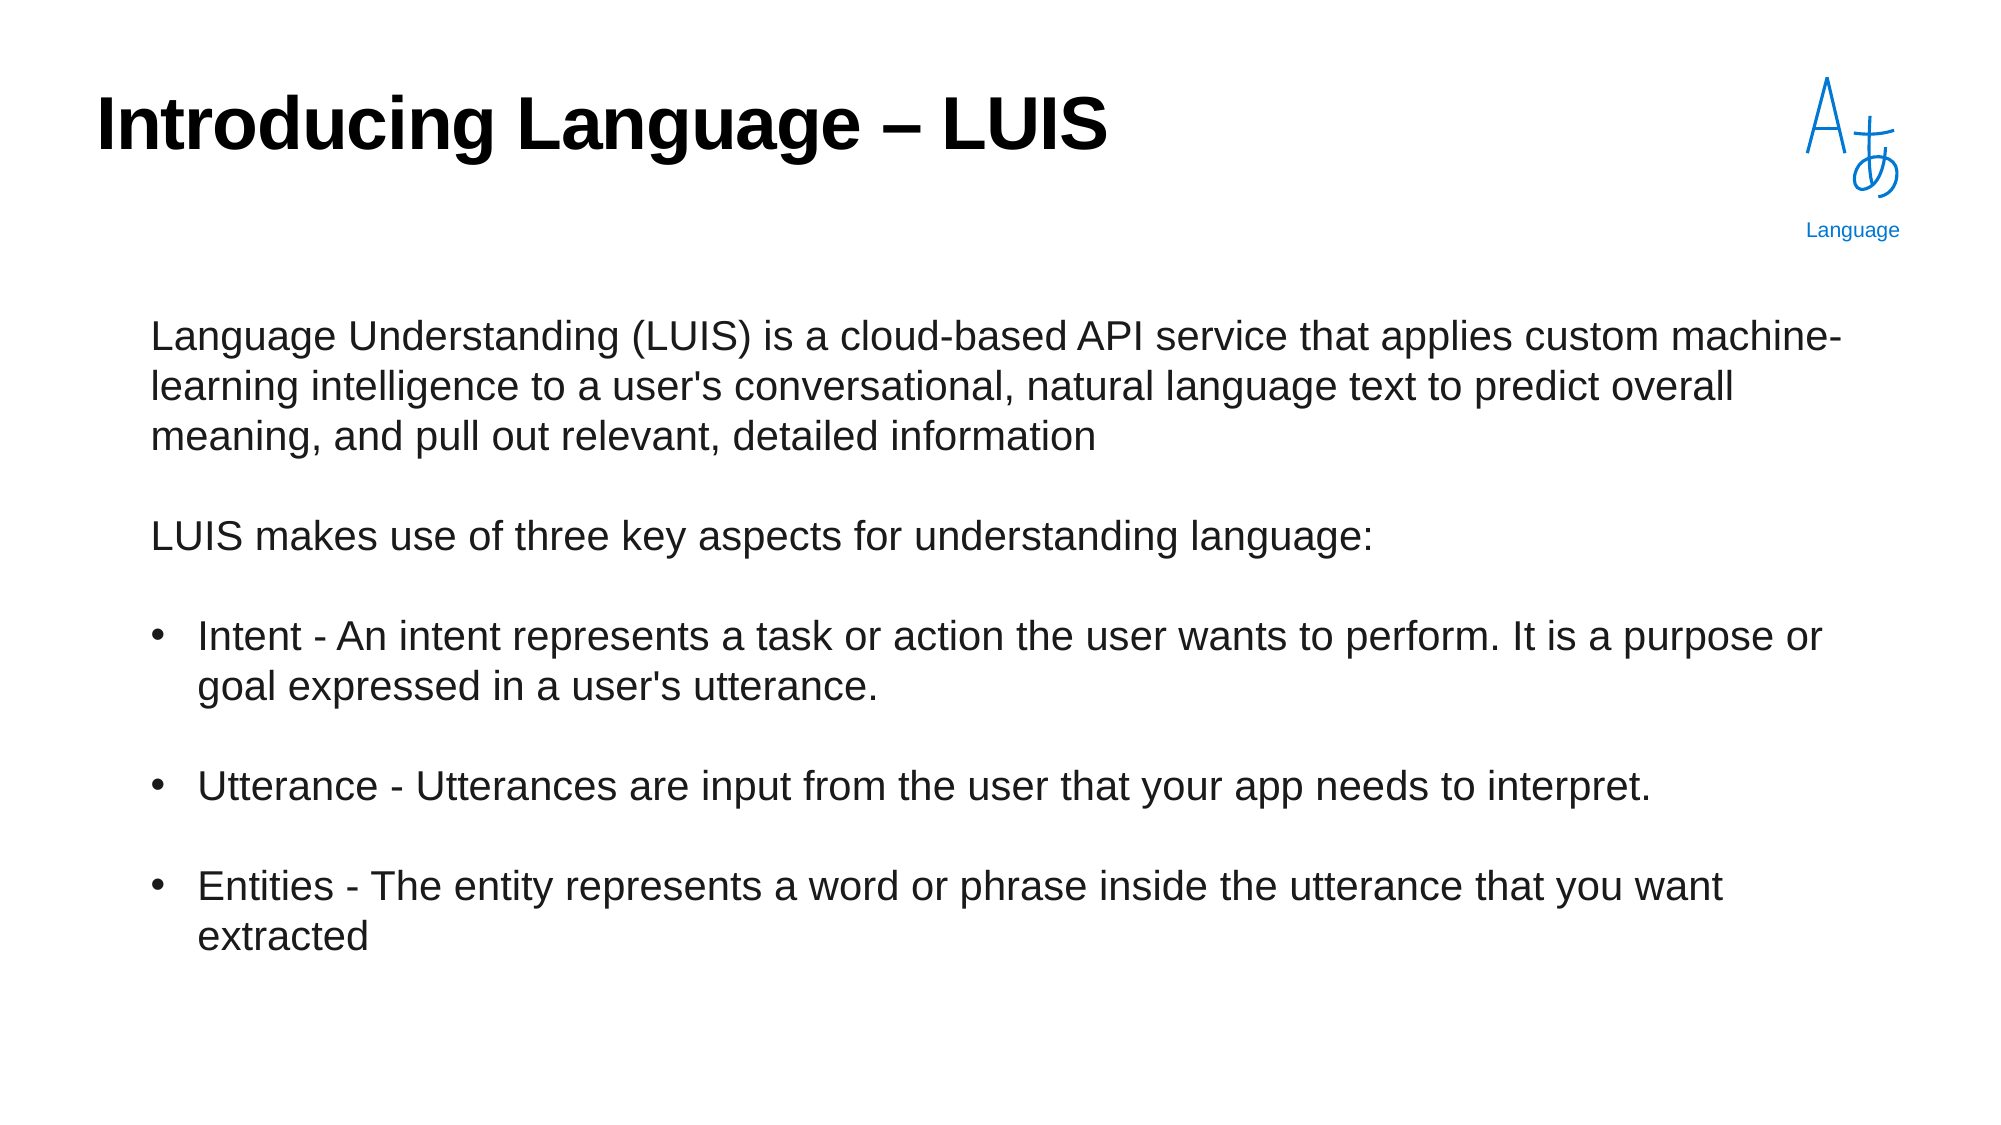

Language
# Introducing Language – LUIS
Language Understanding (LUIS) is a cloud-based API service that applies custom machine-learning intelligence to a user's conversational, natural language text to predict overall meaning, and pull out relevant, detailed information
LUIS makes use of three key aspects for understanding language:
Intent - An intent represents a task or action the user wants to perform. It is a purpose or goal expressed in a user's utterance.
Utterance - Utterances are input from the user that your app needs to interpret.
Entities - The entity represents a word or phrase inside the utterance that you want extracted